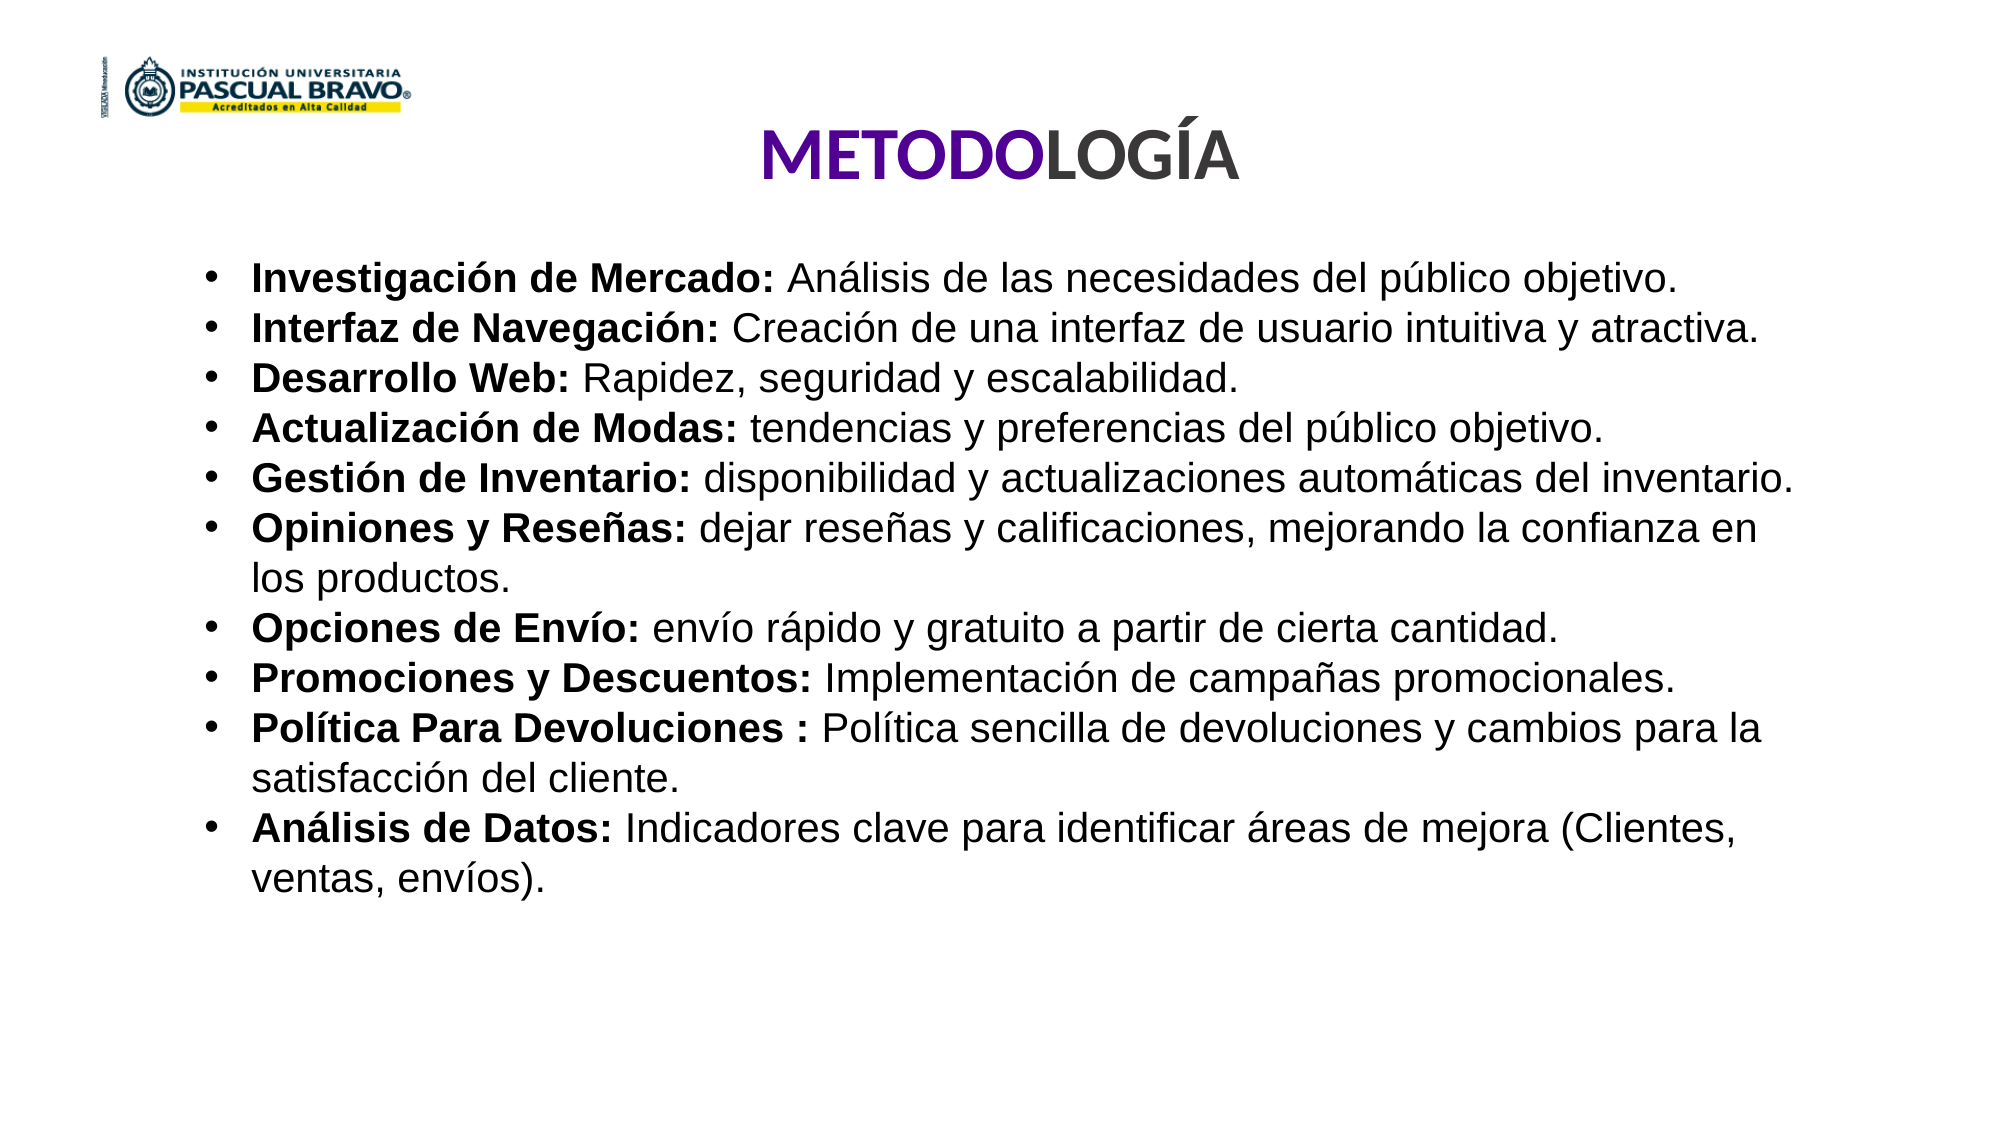

METODOLOGÍA
Investigación de Mercado: Análisis de las necesidades del público objetivo.
Interfaz de Navegación: Creación de una interfaz de usuario intuitiva y atractiva.
Desarrollo Web: Rapidez, seguridad y escalabilidad.
Actualización de Modas: tendencias y preferencias del público objetivo.
Gestión de Inventario: disponibilidad y actualizaciones automáticas del inventario.
Opiniones y Reseñas: dejar reseñas y calificaciones, mejorando la confianza en los productos.
Opciones de Envío: envío rápido y gratuito a partir de cierta cantidad.
Promociones y Descuentos: Implementación de campañas promocionales.
Política Para Devoluciones : Política sencilla de devoluciones y cambios para la satisfacción del cliente.
Análisis de Datos: Indicadores clave para identificar áreas de mejora (Clientes, ventas, envíos).